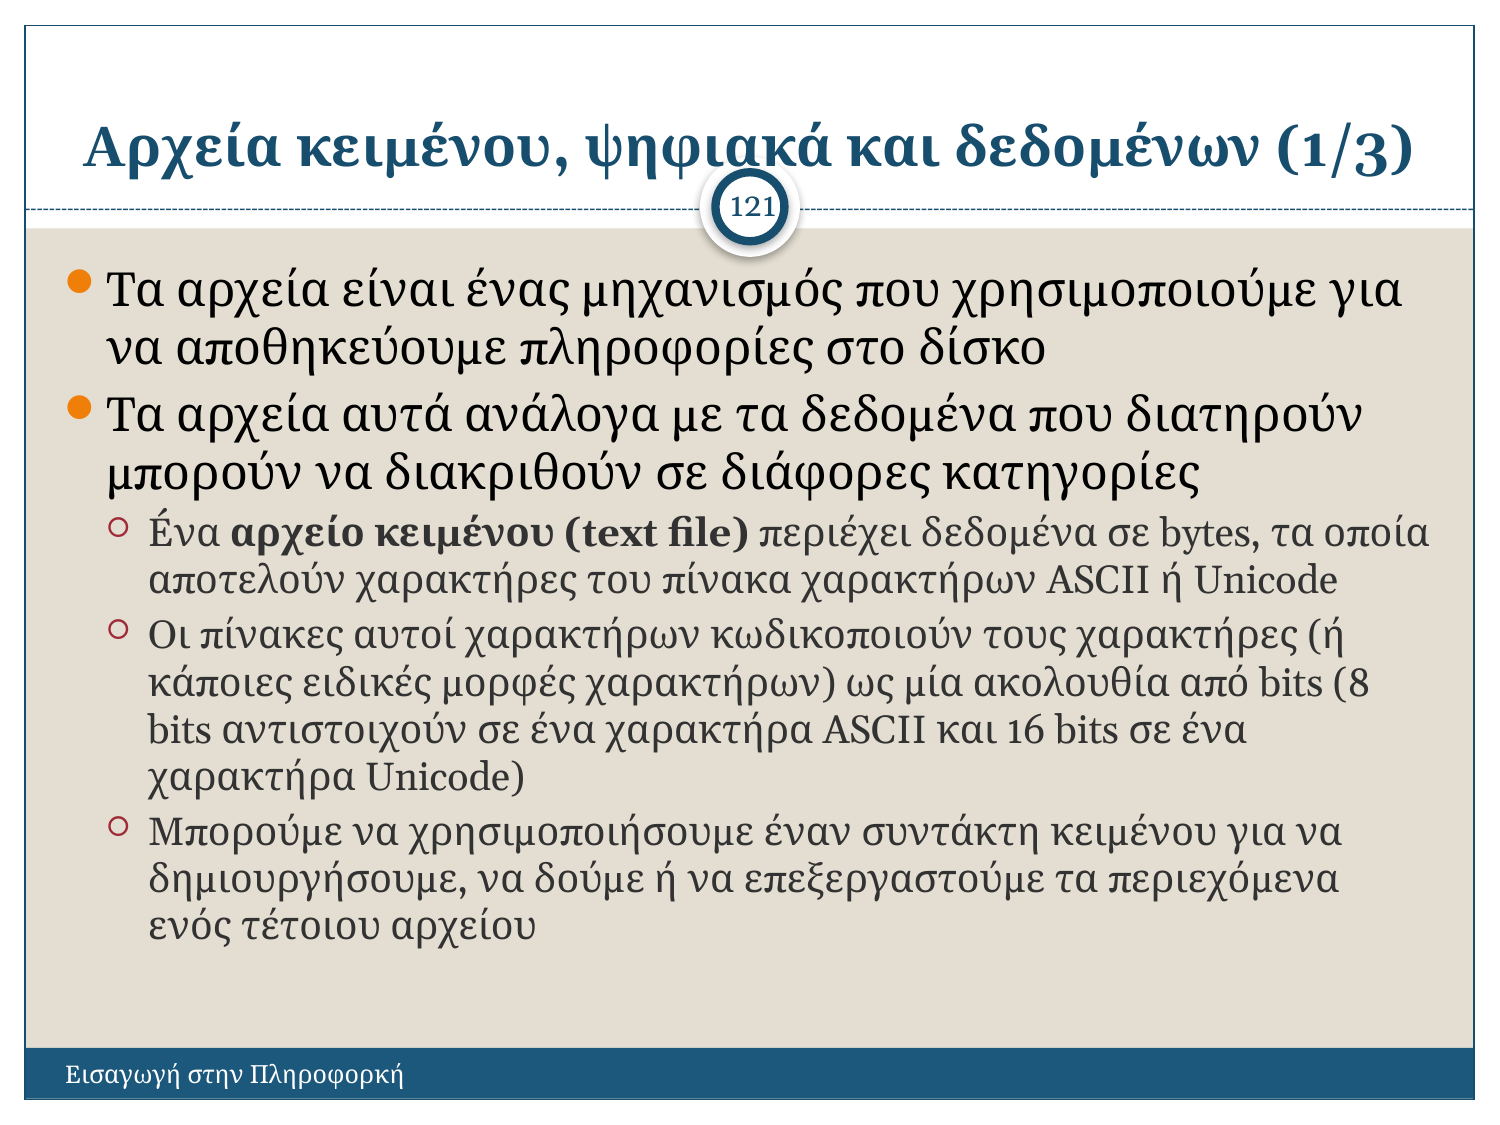

# Αρχεία κειμένου, ψηφιακά και δεδομένων (1/3)
121
Τα αρχεία είναι ένας μηχανισμός που χρησιμοποιούμε για να αποθηκεύουμε πληροφορίες στο δίσκο
Τα αρχεία αυτά ανάλογα με τα δεδομένα που διατηρούν μπορούν να διακριθούν σε διάφορες κατηγορίες
Ένα αρχείο κειμένου (text file) περιέχει δεδομένα σε bytes, τα οποία αποτελούν χαρακτήρες του πίνακα χαρακτήρων ASCII ή Unicode
Οι πίνακες αυτοί χαρακτήρων κωδικοποιούν τους χαρακτήρες (ή κάποιες ειδικές μορφές χαρακτήρων) ως μία ακολουθία από bits (8 bits αντιστοιχούν σε ένα χαρακτήρα ASCII και 16 bits σε ένα χαρακτήρα Unicode)
Μπορούμε να χρησιμοποιήσουμε έναν συντάκτη κειμένου για να δημιουργήσουμε, να δούμε ή να επεξεργαστούμε τα περιεχόμενα ενός τέτοιου αρχείου

Εισαγωγή στην Πληροφορκή